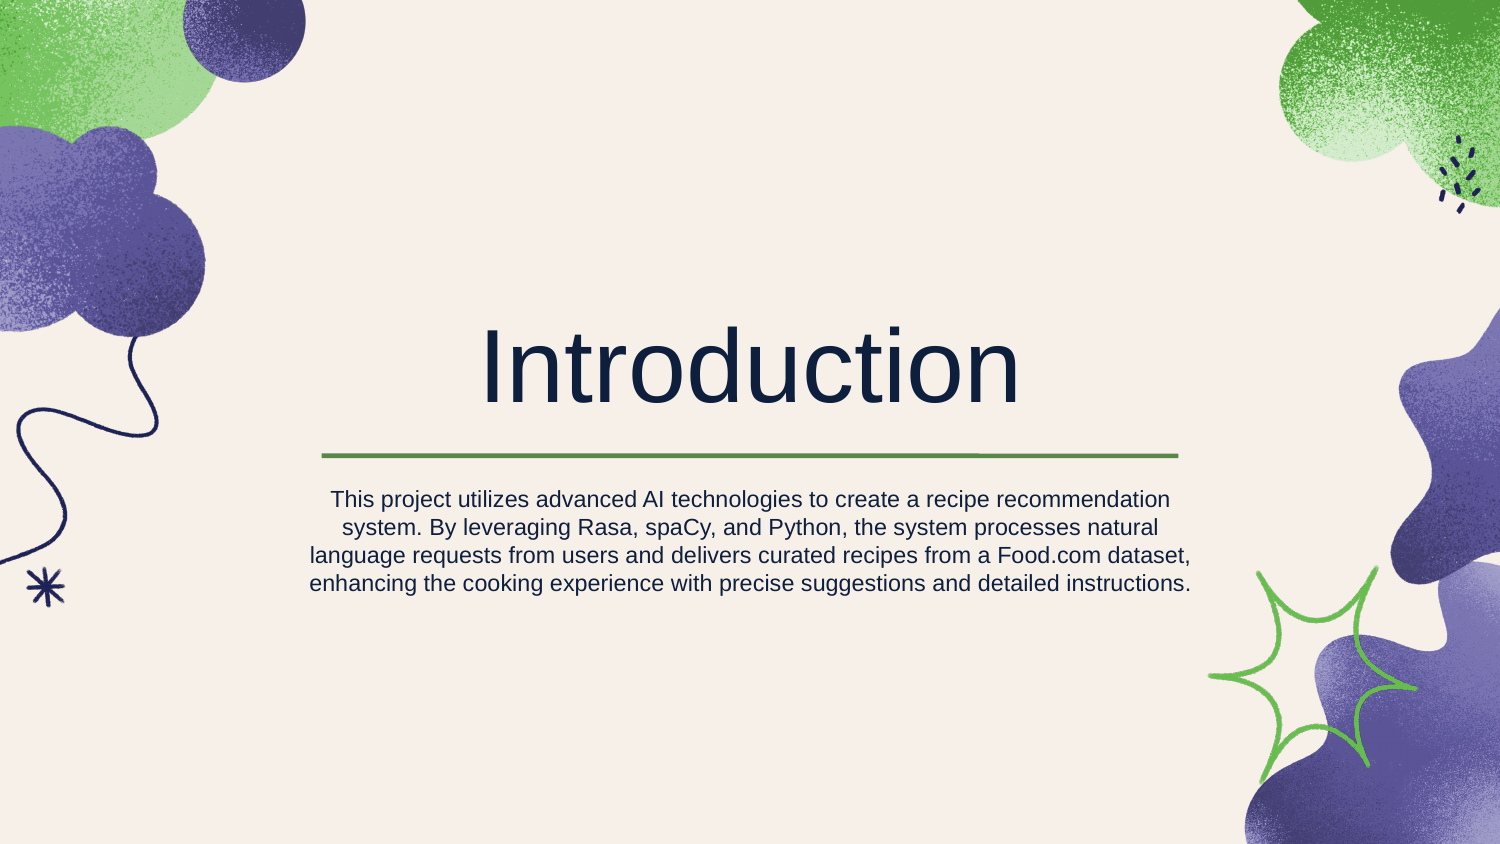

# Introduction
This project utilizes advanced AI technologies to create a recipe recommendation system. By leveraging Rasa, spaCy, and Python, the system processes natural language requests from users and delivers curated recipes from a Food.com dataset, enhancing the cooking experience with precise suggestions and detailed instructions.